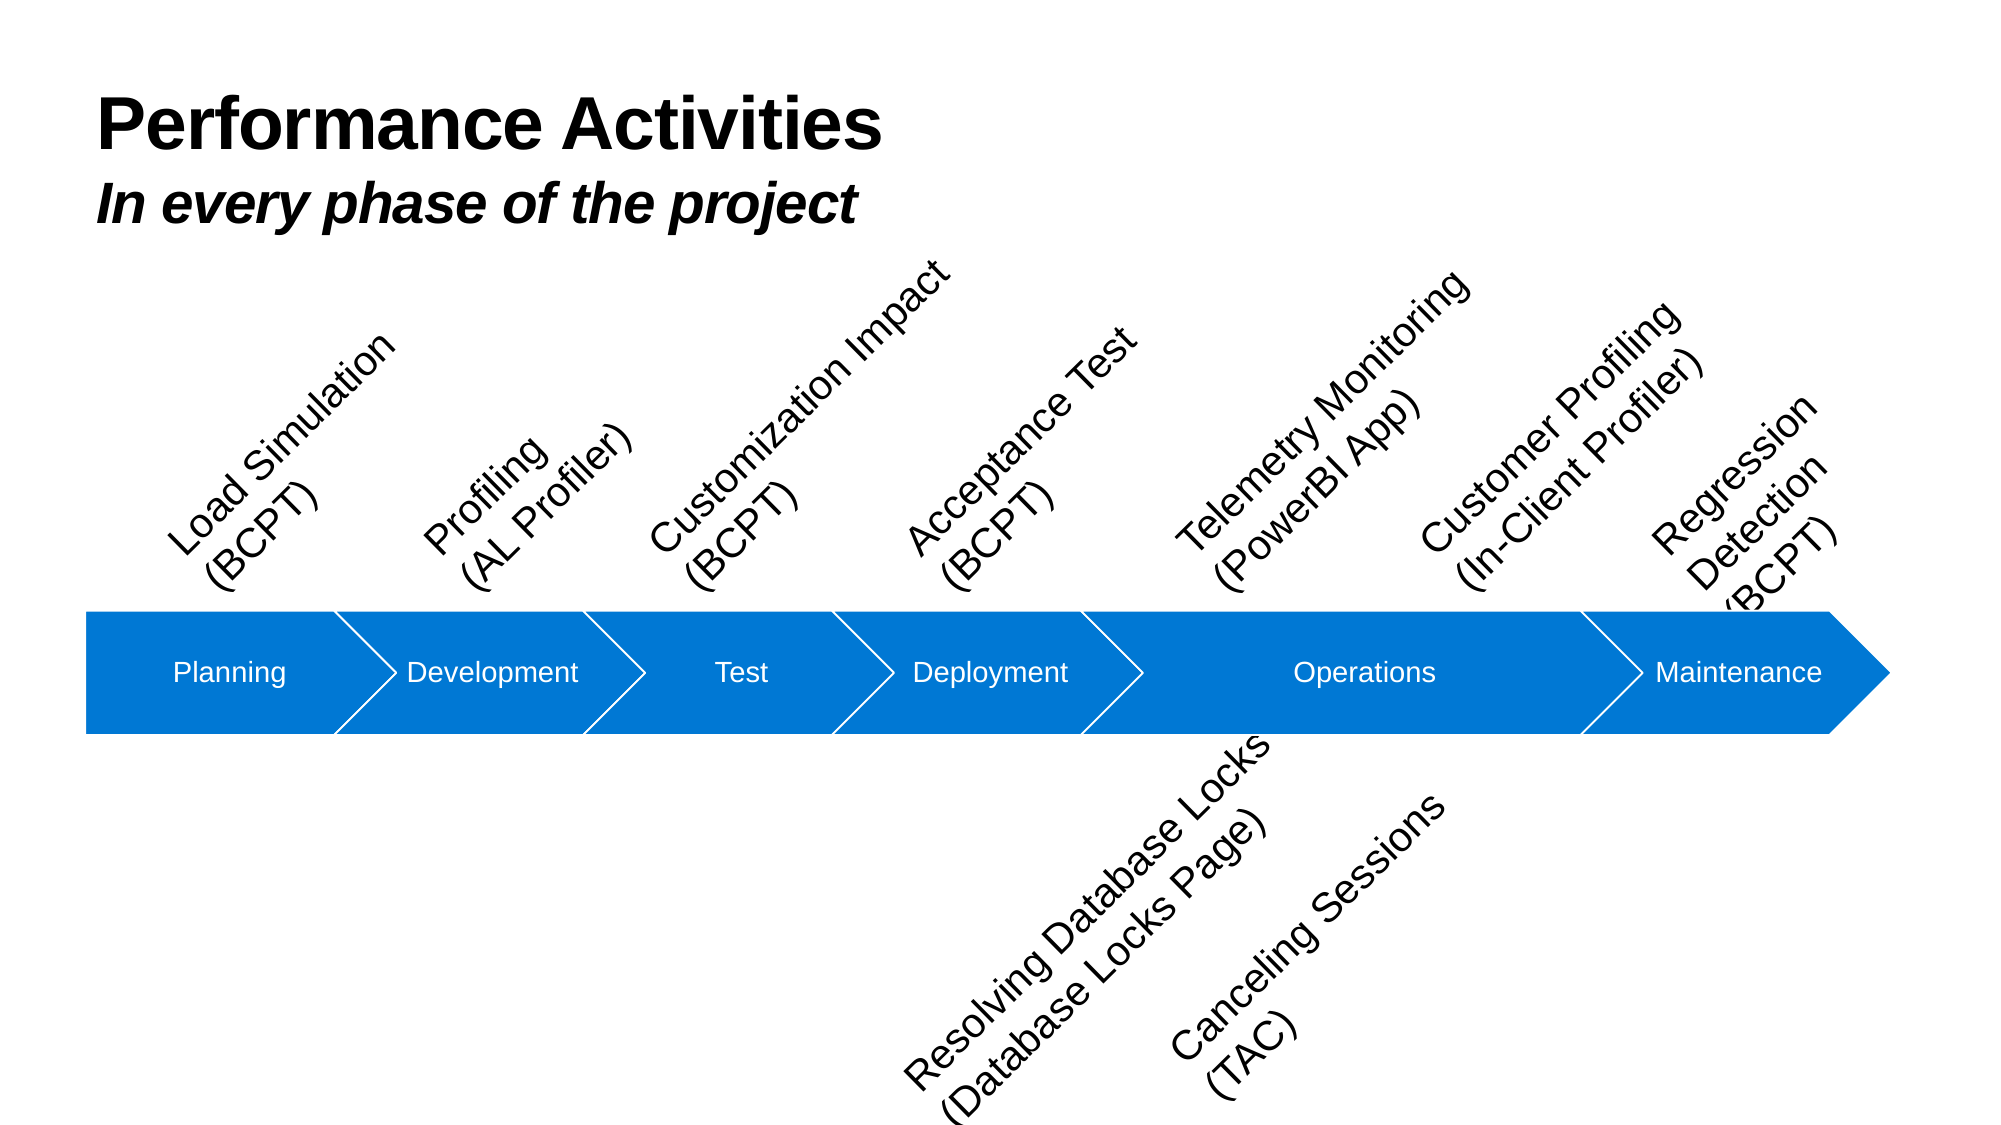

# Performance Activities In every phase of the project
Customization Impact
(BCPT)
Telemetry Monitoring
(PowerBI App)
Load Simulation
(BCPT)
Customer Profiling
(In-Client Profiler)
Profiling
(AL Profiler)
Acceptance Test
(BCPT)
Regression Detection
(BCPT)
Planning
Development
Test
Deployment
Operations
Maintenance
Planning
Development
Test
Deployment
Operations
Maintenance
Canceling Sessions
(TAC)
Resolving Database Locks
(Database Locks Page)